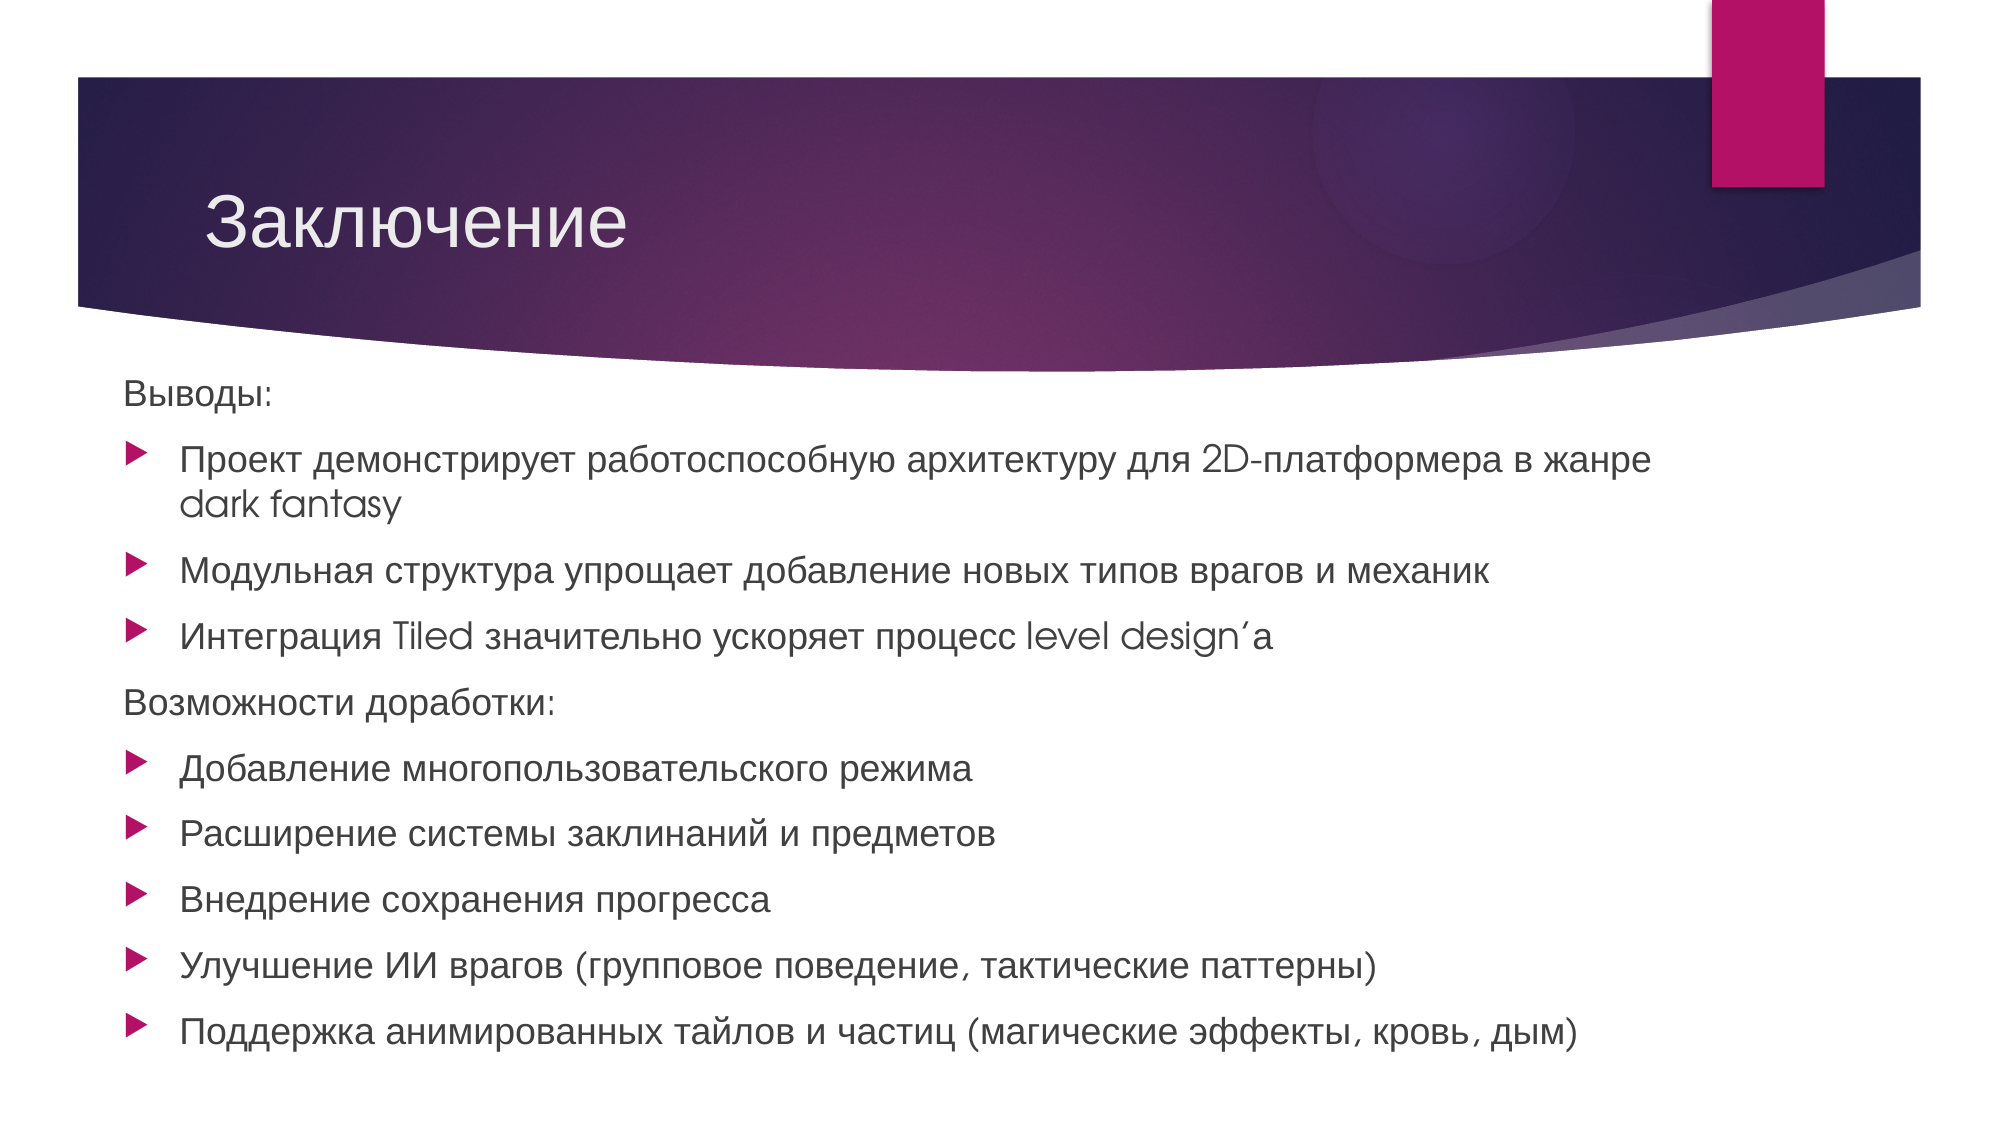

Заключение
Выводы:
Проект демонстрирует работоспособную архитектуру для 2D-платформера в жанре dark fantasy
Модульная структура упрощает добавление новых типов врагов и механик
Интеграция Tiled значительно ускоряет процесс level design’а
Возможности доработки:
Добавление многопользовательского режима
Расширение системы заклинаний и предметов
Внедрение сохранения прогресса
Улучшение ИИ врагов (групповое поведение, тактические паттерны)
Поддержка анимированных тайлов и частиц (магические эффекты, кровь, дым)